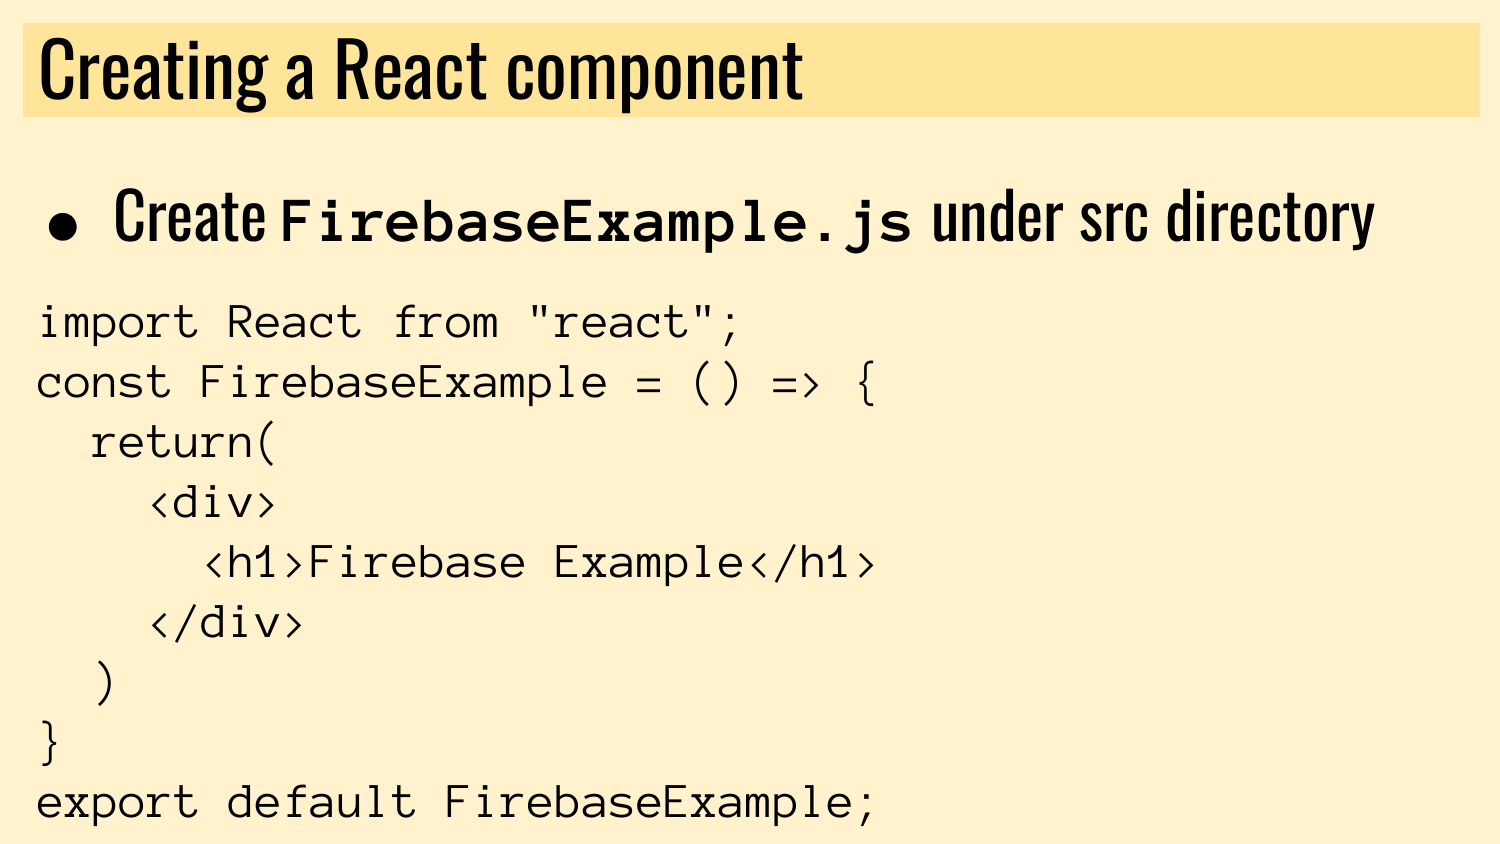

# Creating a React component
Create FirebaseExample.js under src directory
import React from "react";
const FirebaseExample = () => {
  return(
    <div>
      <h1>Firebase Example</h1>
    </div>
  )
}
export default FirebaseExample;